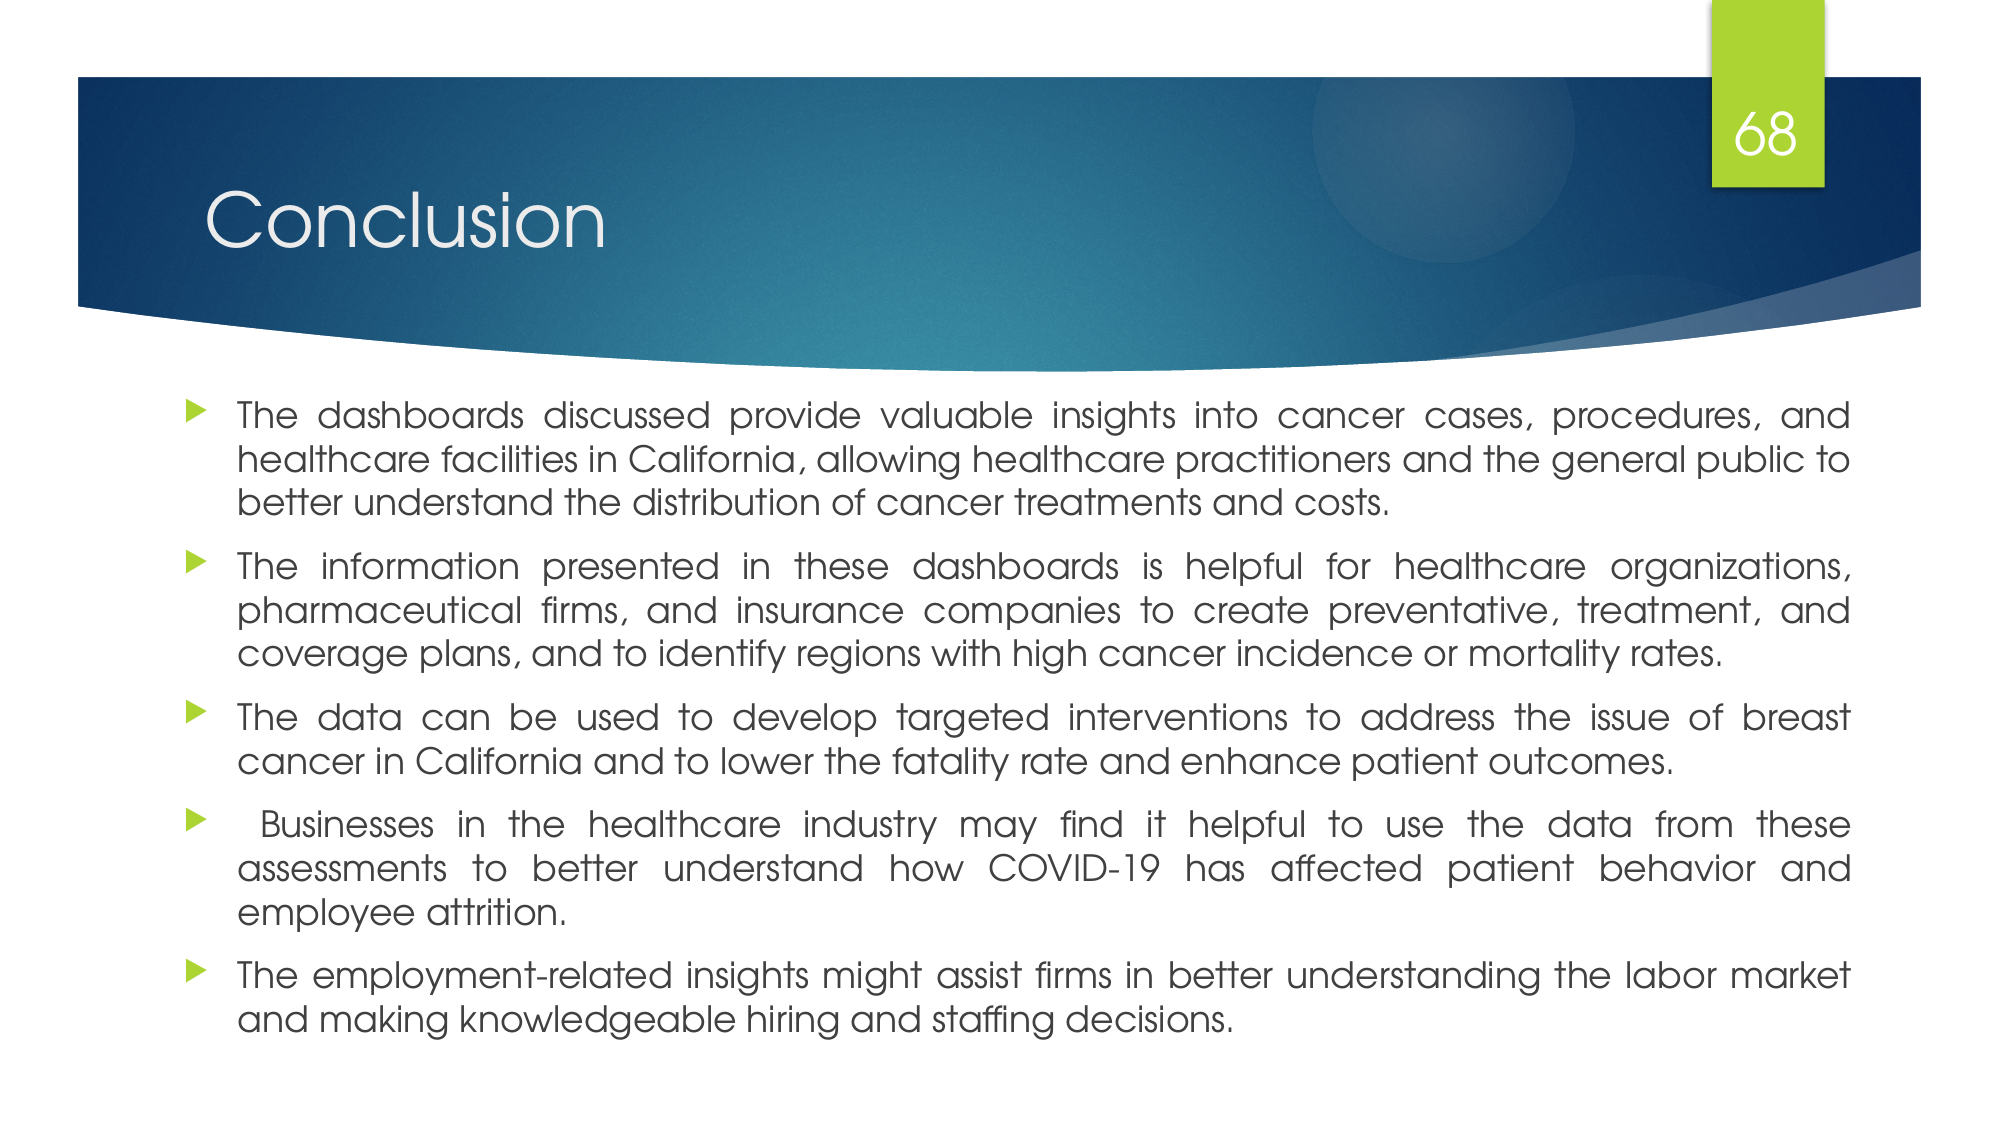

68
# Conclusion
The dashboards discussed provide valuable insights into cancer cases, procedures, and healthcare facilities in California, allowing healthcare practitioners and the general public to better understand the distribution of cancer treatments and costs.
The information presented in these dashboards is helpful for healthcare organizations, pharmaceutical firms, and insurance companies to create preventative, treatment, and coverage plans, and to identify regions with high cancer incidence or mortality rates.
The data can be used to develop targeted interventions to address the issue of breast cancer in California and to lower the fatality rate and enhance patient outcomes.
 Businesses in the healthcare industry may find it helpful to use the data from these assessments to better understand how COVID-19 has affected patient behavior and employee attrition.
The employment-related insights might assist firms in better understanding the labor market and making knowledgeable hiring and staffing decisions.